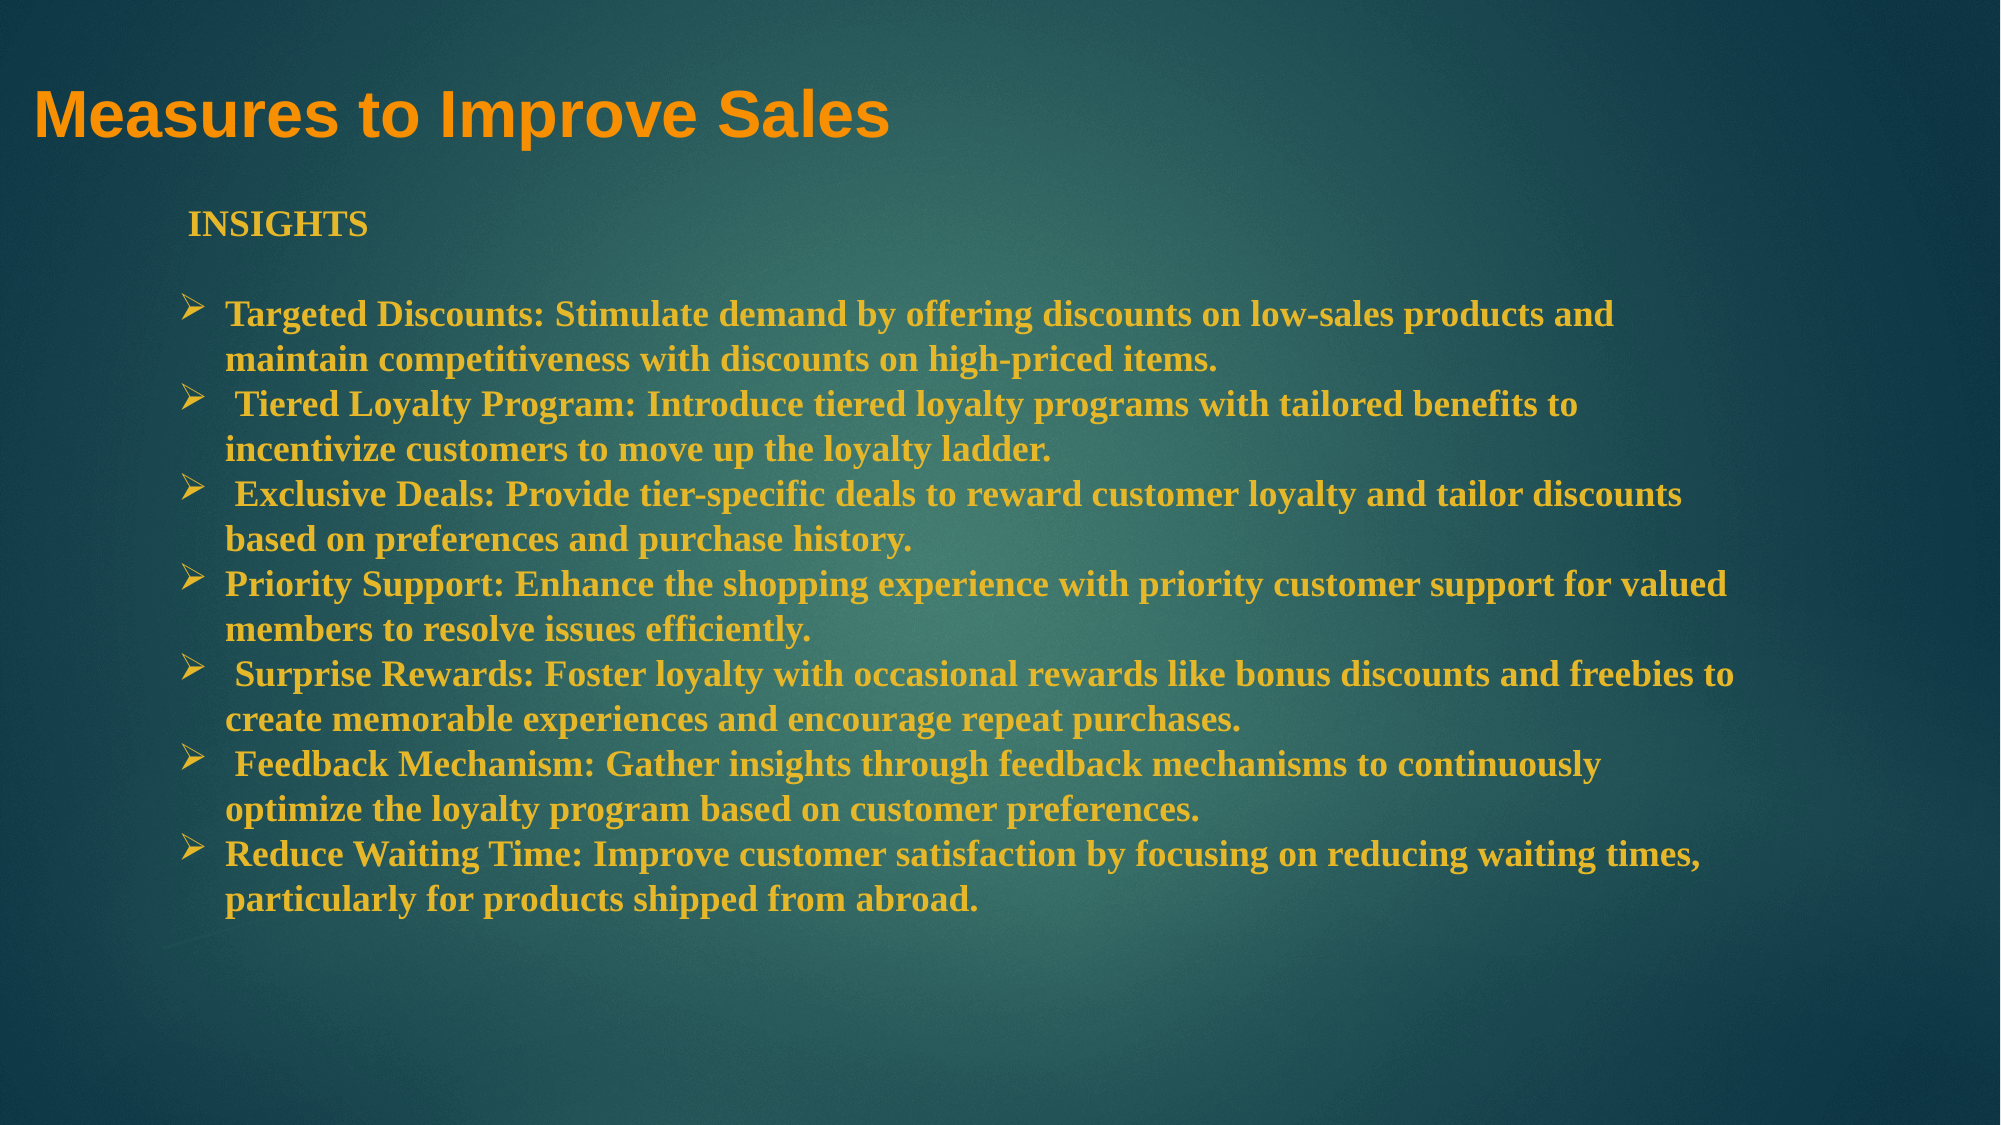

Measures to Improve Sales

 INSIGHTS

Targeted Discounts: Stimulate demand by offering discounts on low-sales products and maintain competitiveness with discounts on high-priced items.
 Tiered Loyalty Program: Introduce tiered loyalty programs with tailored benefits to incentivize customers to move up the loyalty ladder.
 Exclusive Deals: Provide tier-specific deals to reward customer loyalty and tailor discounts based on preferences and purchase history.
Priority Support: Enhance the shopping experience with priority customer support for valued members to resolve issues efficiently.
 Surprise Rewards: Foster loyalty with occasional rewards like bonus discounts and freebies to create memorable experiences and encourage repeat purchases.
 Feedback Mechanism: Gather insights through feedback mechanisms to continuously optimize the loyalty program based on customer preferences.
Reduce Waiting Time: Improve customer satisfaction by focusing on reducing waiting times, particularly for products shipped from abroad.